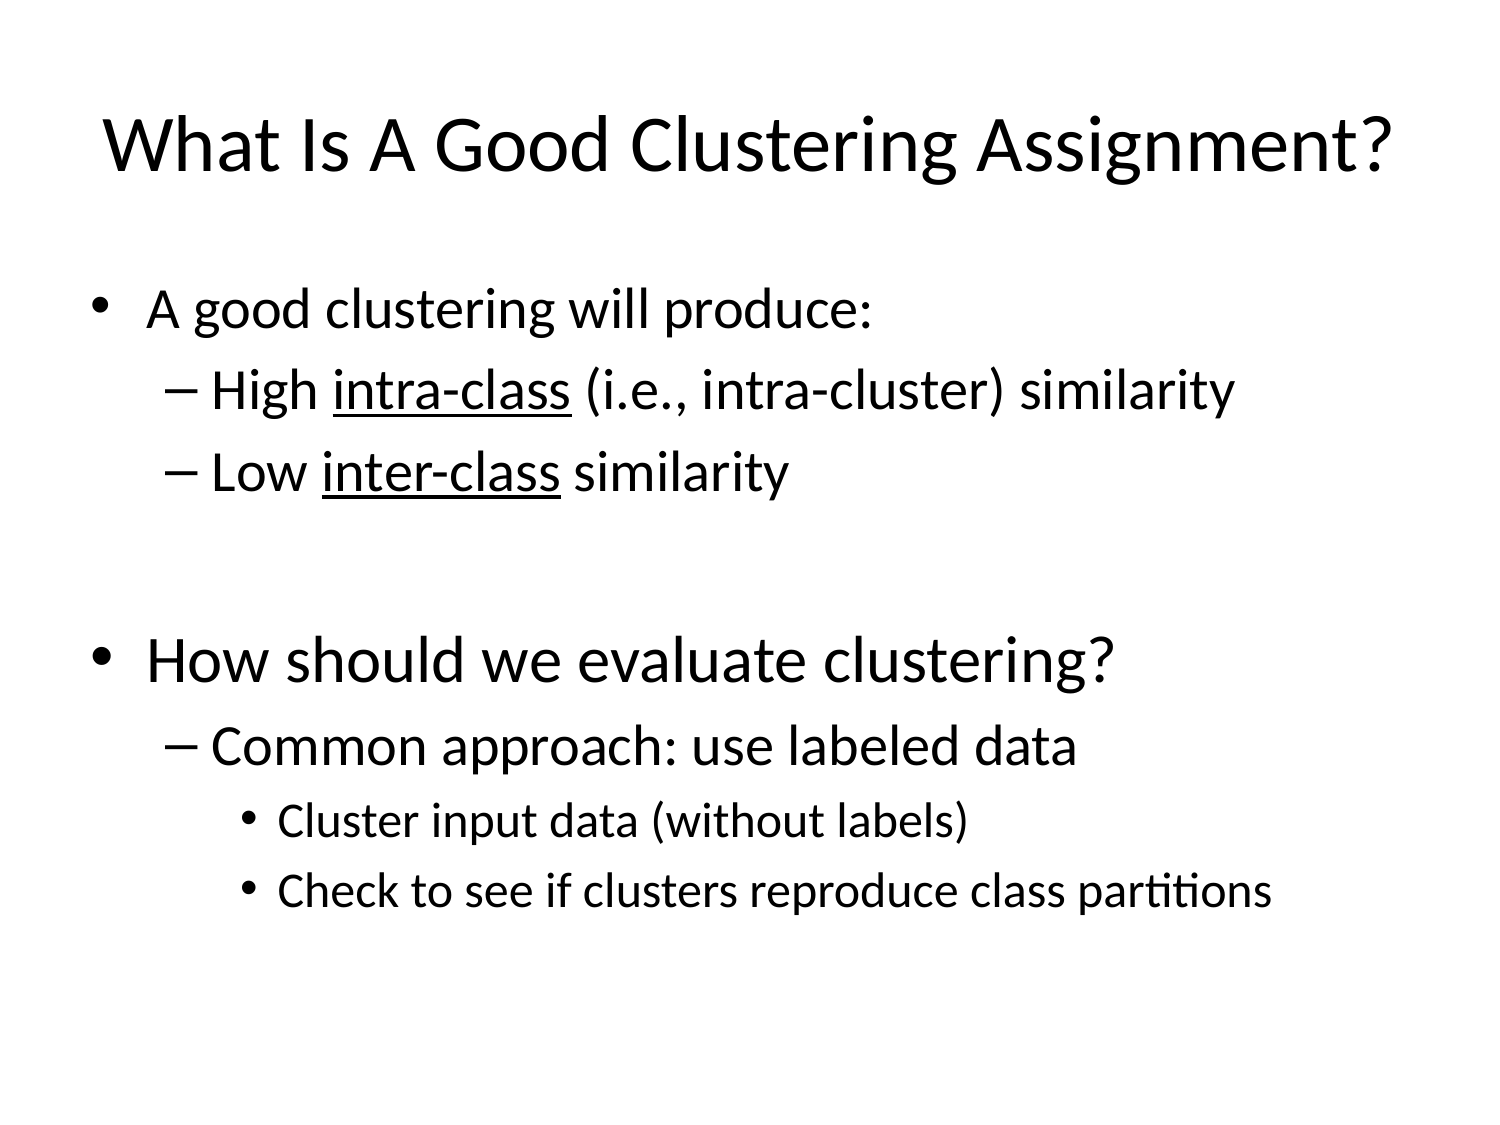

# What Is A Good Clustering Assignment?
A good clustering will produce:
High intra-class (i.e., intra-cluster) similarity
Low inter-class similarity

How should we evaluate clustering?
Common approach: use labeled data
Cluster input data (without labels)
Check to see if clusters reproduce class partitions